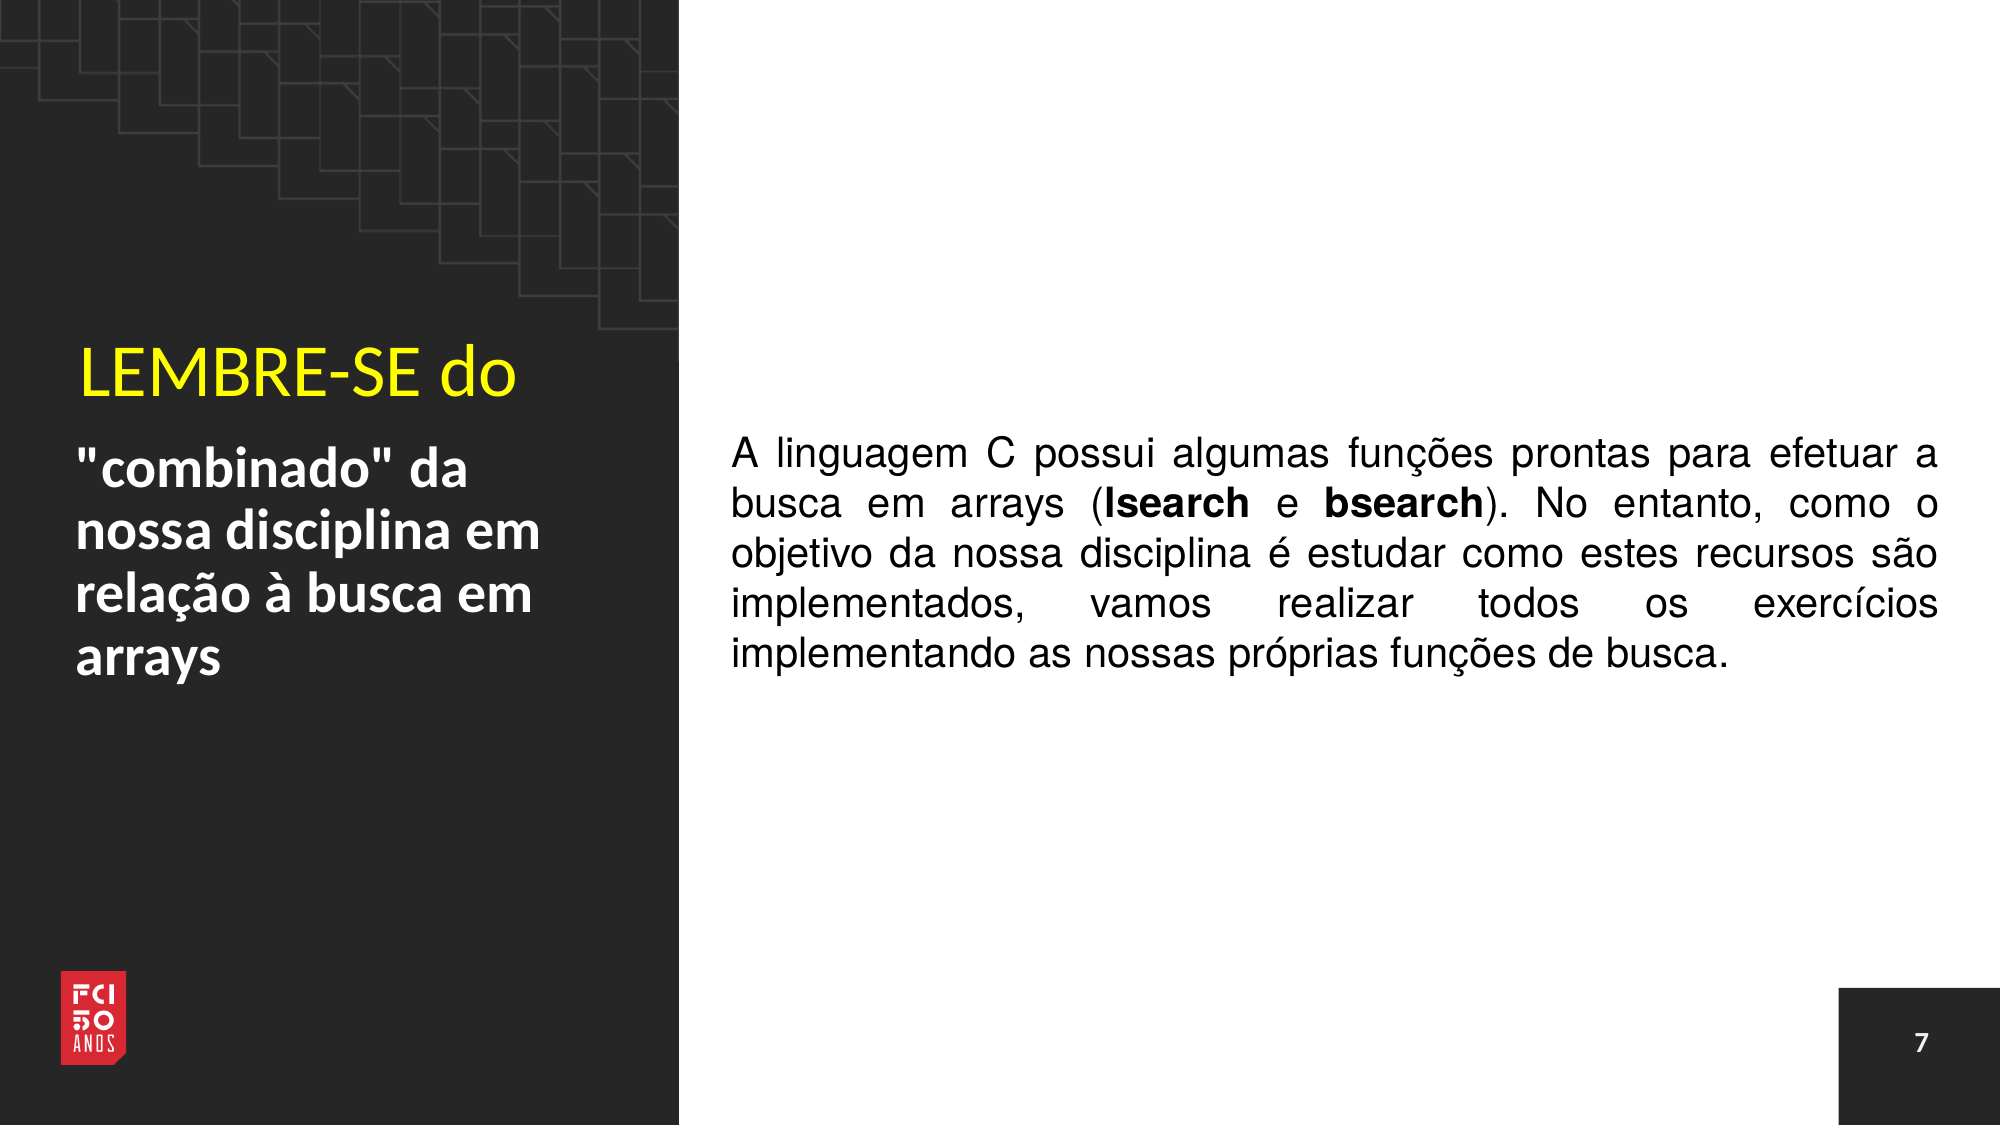

A linguagem C possui algumas funções prontas para efetuar a busca em arrays (lsearch e bsearch). No entanto, como o objetivo da nossa disciplina é estudar como estes recursos são implementados, vamos realizar todos os exercícios implementando as nossas próprias funções de busca.
LEMBRE-SE do
# "combinado" da nossa disciplina em relação à busca em arrays
7